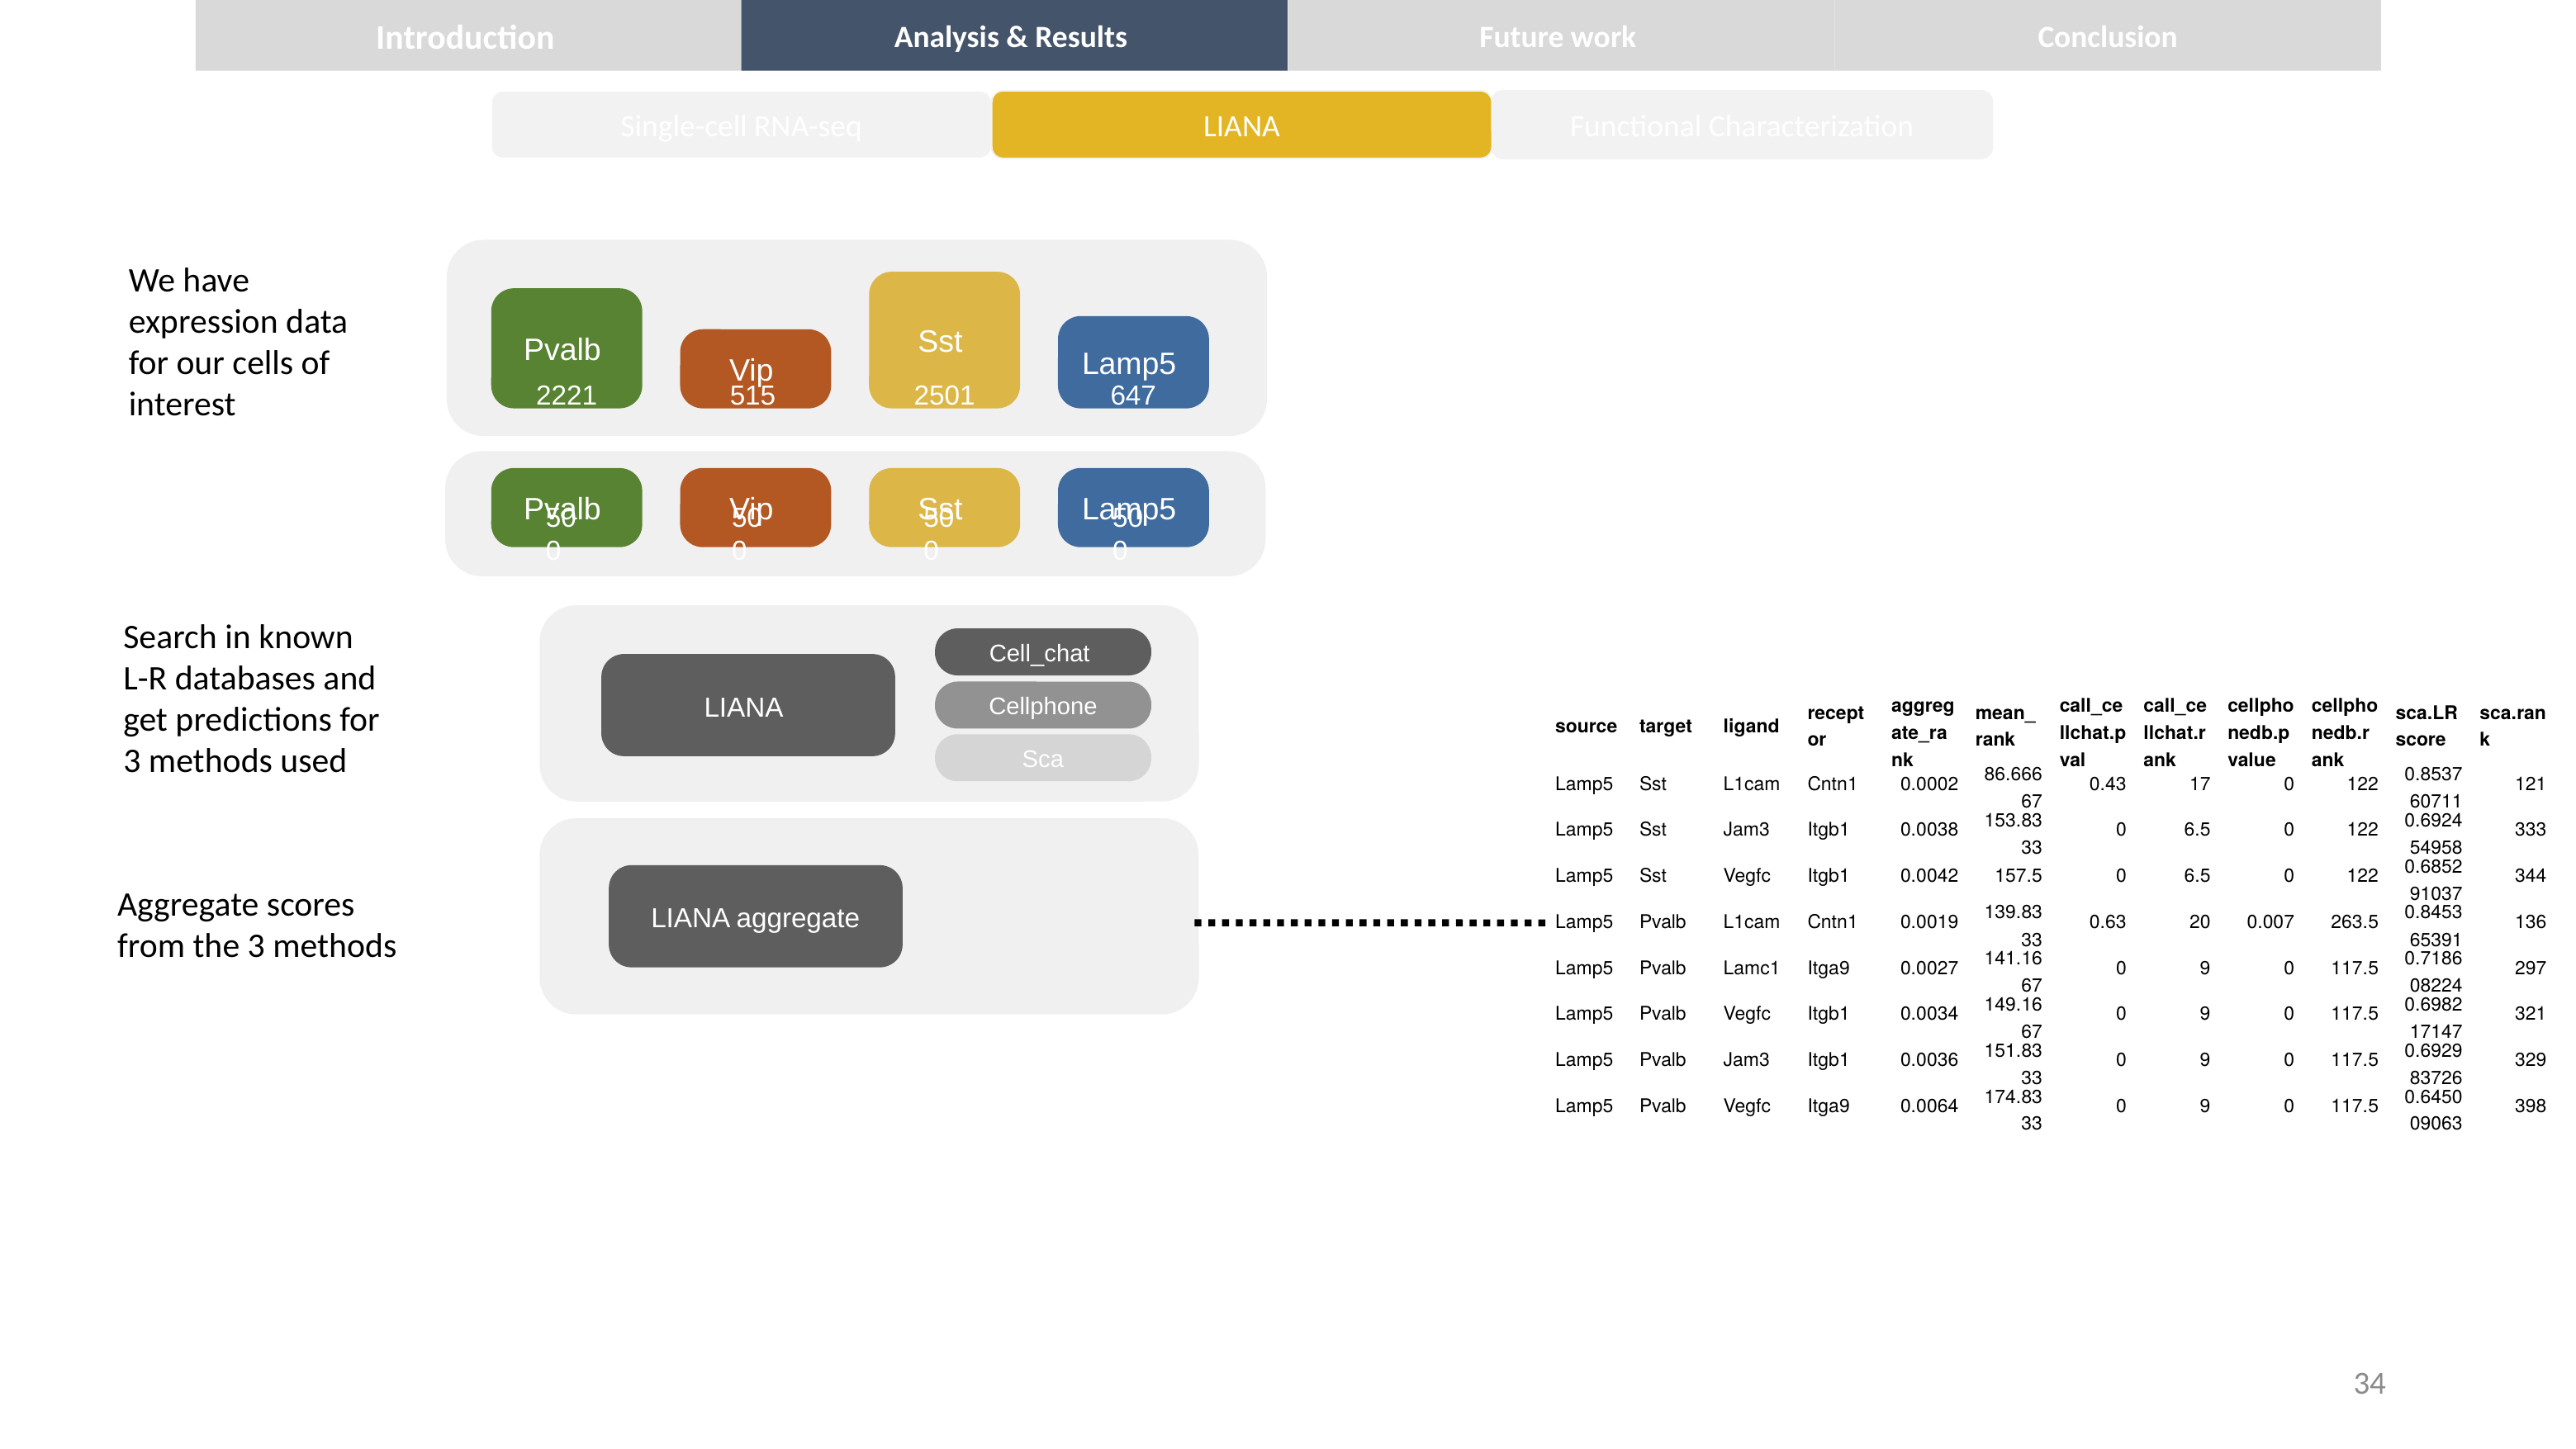

Introduction
Analysis & Results
Future work
Conclusion
LIANA
Functional Characterization
Single-cell RNA-seq

We have expression data
for our cells of interest
Sst
Pvalb
Lamp5
Vip
2221
515
2501
647

Pvalb
Vip
Sst
Lamp5
500
500
500
500

Search in known
L-R databases and get predictions for 3 methods used
Cell_chat
LIANA
Cellphone
| source | target | ligand | receptor | aggregate\_rank | mean\_rank | call\_cellchat.pval | call\_cellchat.rank | cellphonedb.pvalue | cellphonedb.rank | sca.LRscore | sca.rank |
| --- | --- | --- | --- | --- | --- | --- | --- | --- | --- | --- | --- |
| Lamp5 | Sst | L1cam | Cntn1 | 0.0002 | 86.66667 | 0.43 | 17 | 0 | 122 | 0.853760711 | 121 |
| Lamp5 | Sst | Jam3 | Itgb1 | 0.0038 | 153.8333 | 0 | 6.5 | 0 | 122 | 0.692454958 | 333 |
| Lamp5 | Sst | Vegfc | Itgb1 | 0.0042 | 157.5 | 0 | 6.5 | 0 | 122 | 0.685291037 | 344 |
| Lamp5 | Pvalb | L1cam | Cntn1 | 0.0019 | 139.8333 | 0.63 | 20 | 0.007 | 263.5 | 0.845365391 | 136 |
| Lamp5 | Pvalb | Lamc1 | Itga9 | 0.0027 | 141.1667 | 0 | 9 | 0 | 117.5 | 0.718608224 | 297 |
| Lamp5 | Pvalb | Vegfc | Itgb1 | 0.0034 | 149.1667 | 0 | 9 | 0 | 117.5 | 0.698217147 | 321 |
| Lamp5 | Pvalb | Jam3 | Itgb1 | 0.0036 | 151.8333 | 0 | 9 | 0 | 117.5 | 0.692983726 | 329 |
| Lamp5 | Pvalb | Vegfc | Itga9 | 0.0064 | 174.8333 | 0 | 9 | 0 | 117.5 | 0.645009063 | 398 |
Sca

Aggregate scores from the 3 methods
LIANA aggregate

34